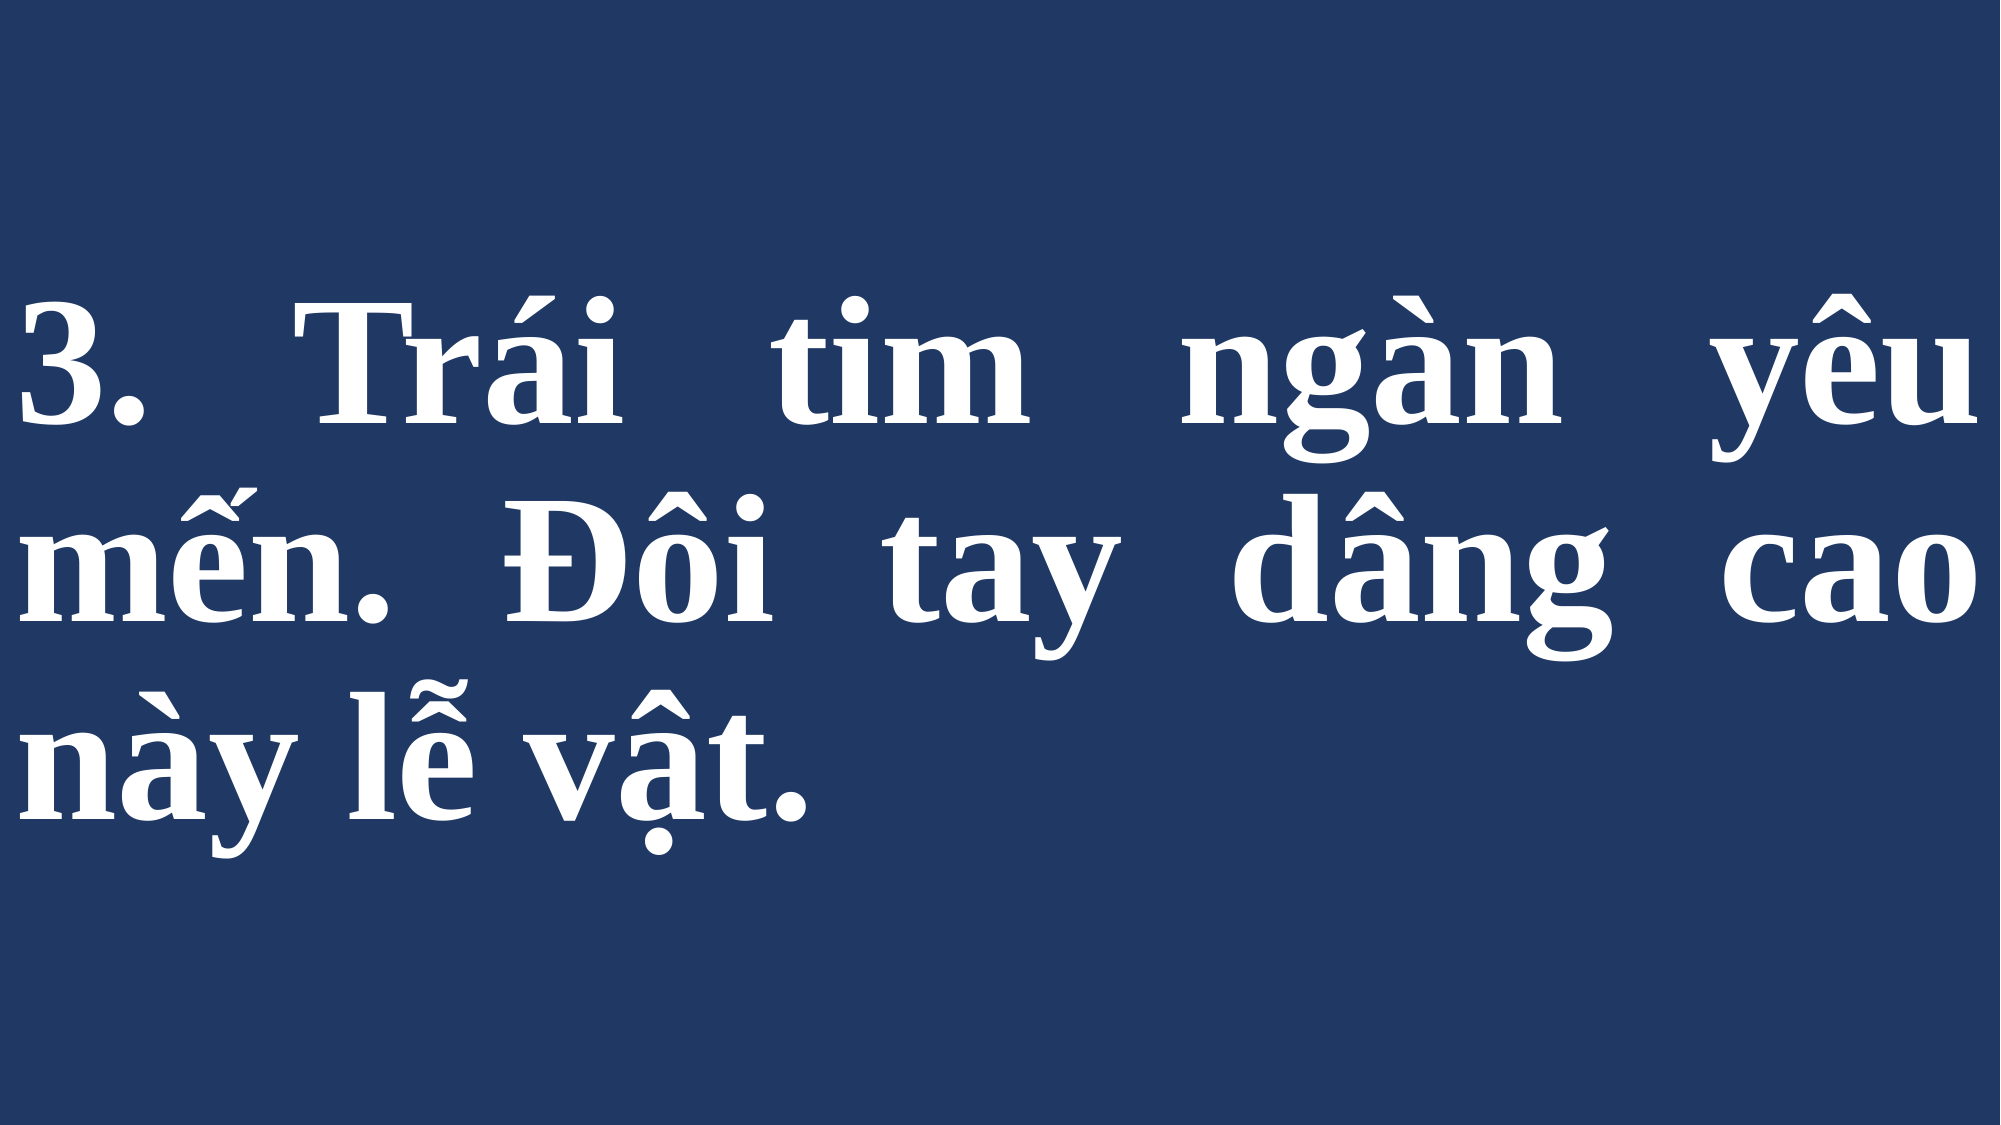

# 3. Trái tim ngàn yêu mến. Đôi tay dâng cao này lễ vật.